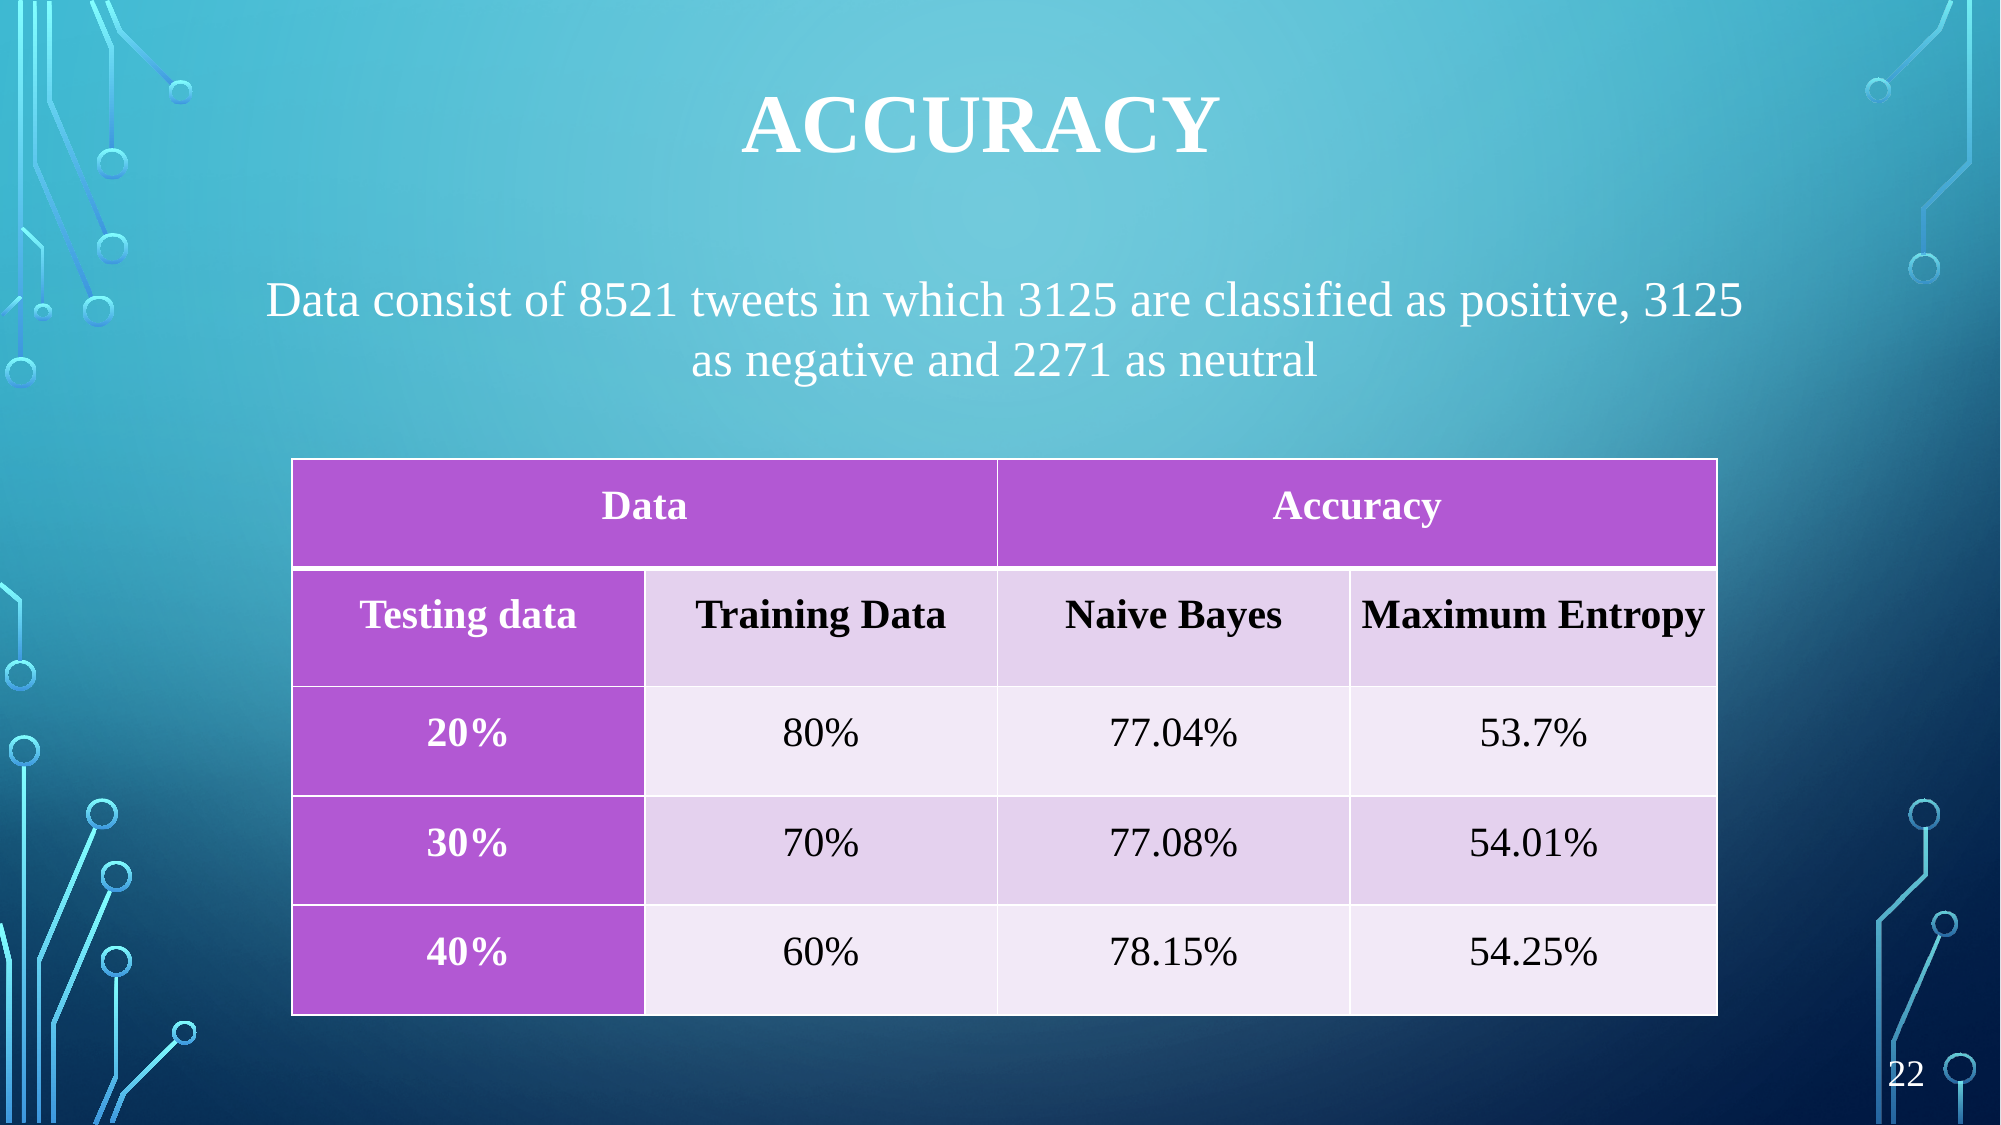

# Accuracy
Data consist of 8521 tweets in which 3125 are classified as positive, 3125 as negative and 2271 as neutral
| Data |  | Accuracy |  |
| --- | --- | --- | --- |
| Testing data | Training Data | Naive Bayes | Maximum Entropy |
| 20% | 80% | 77.04% | 53.7% |
| 30% | 70% | 77.08% | 54.01% |
| 40% | 60% | 78.15% | 54.25% |
22